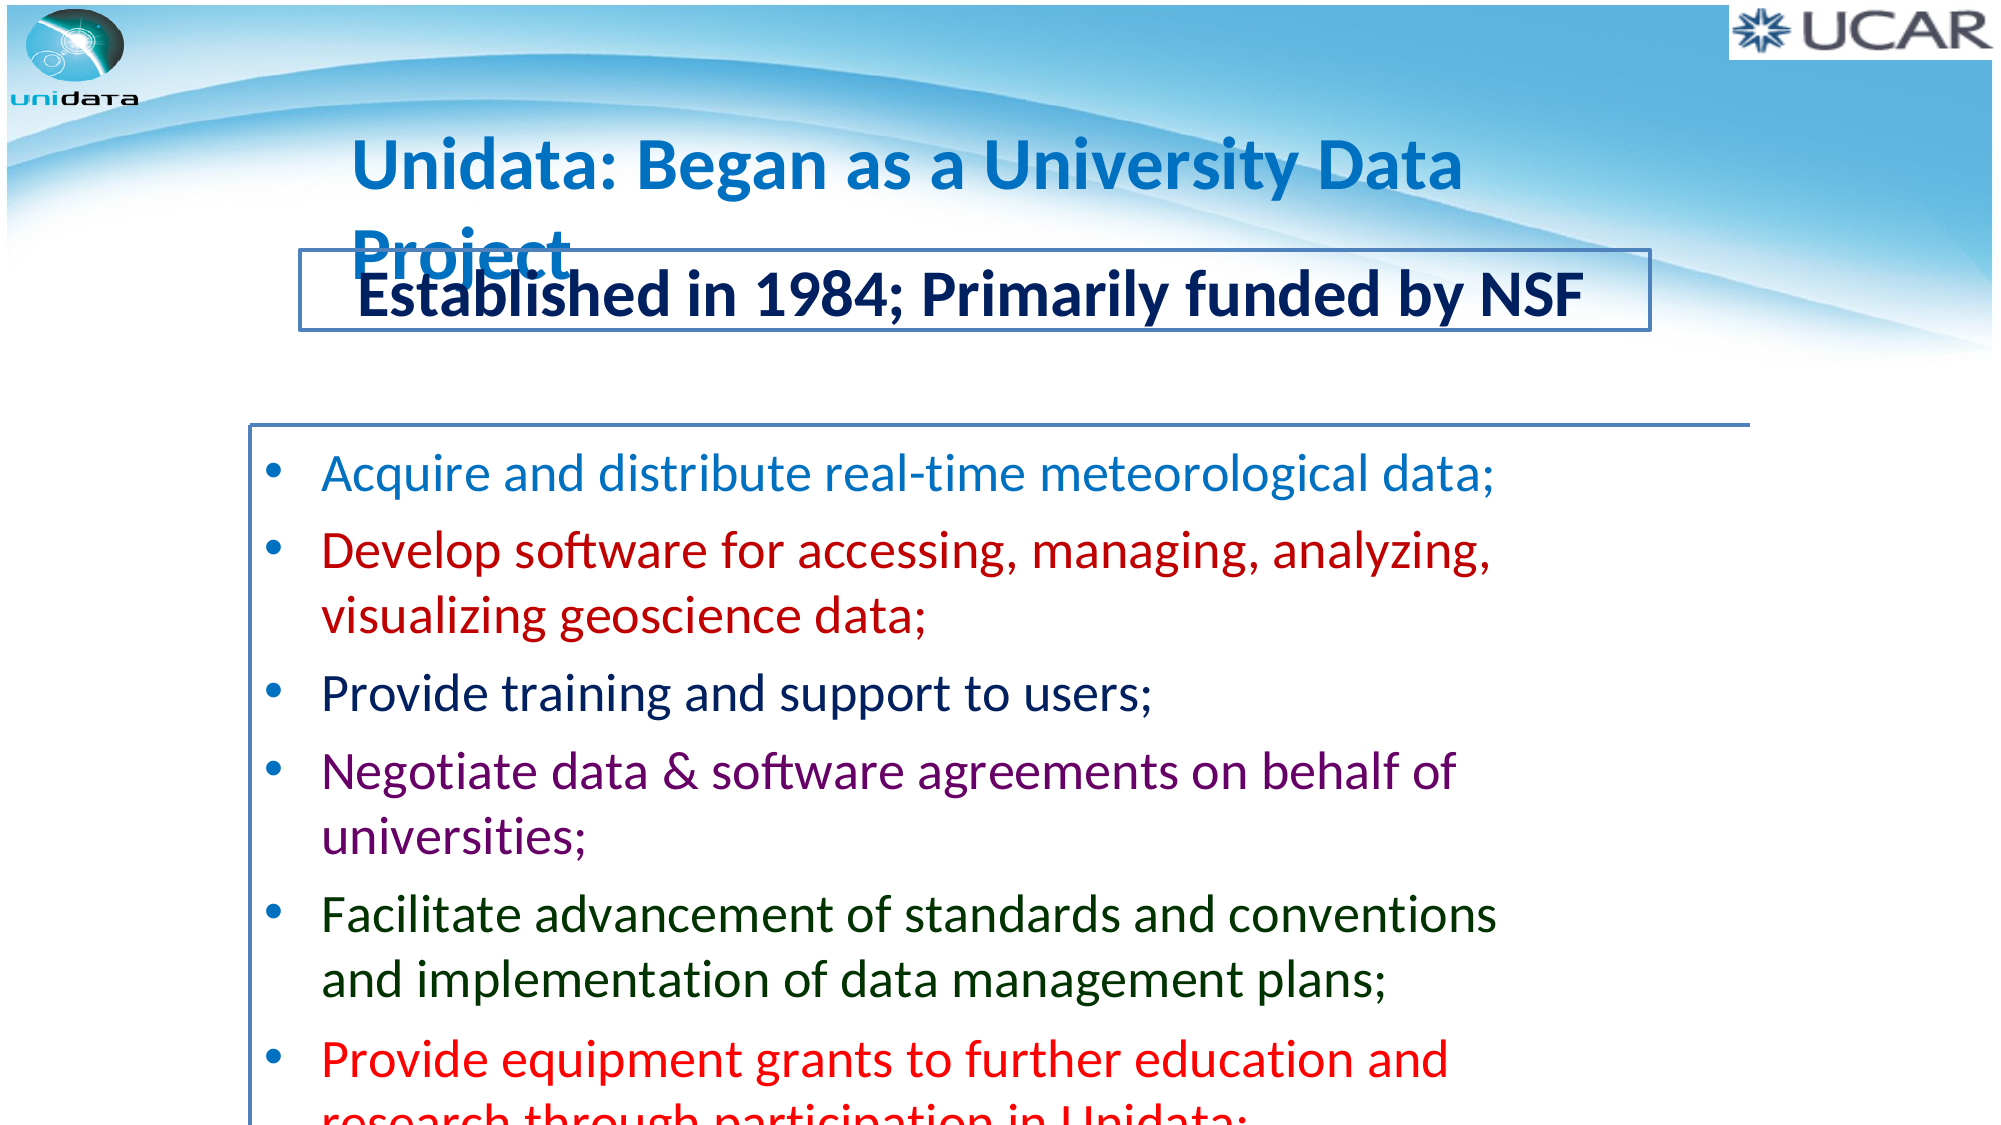

Unidata: Began as a University Data Project
Established in 1984; Primarily funded by NSF

Acquire and distribute real-time meteorological data;
Develop software for accessing, managing, analyzing, visualizing geoscience data;
Provide training and support to users;
Negotiate data & software agreements on behalf of universities;
Facilitate advancement of standards and conventions and implementation of data management plans;
Provide equipment grants to further education and research through participation in Unidata;